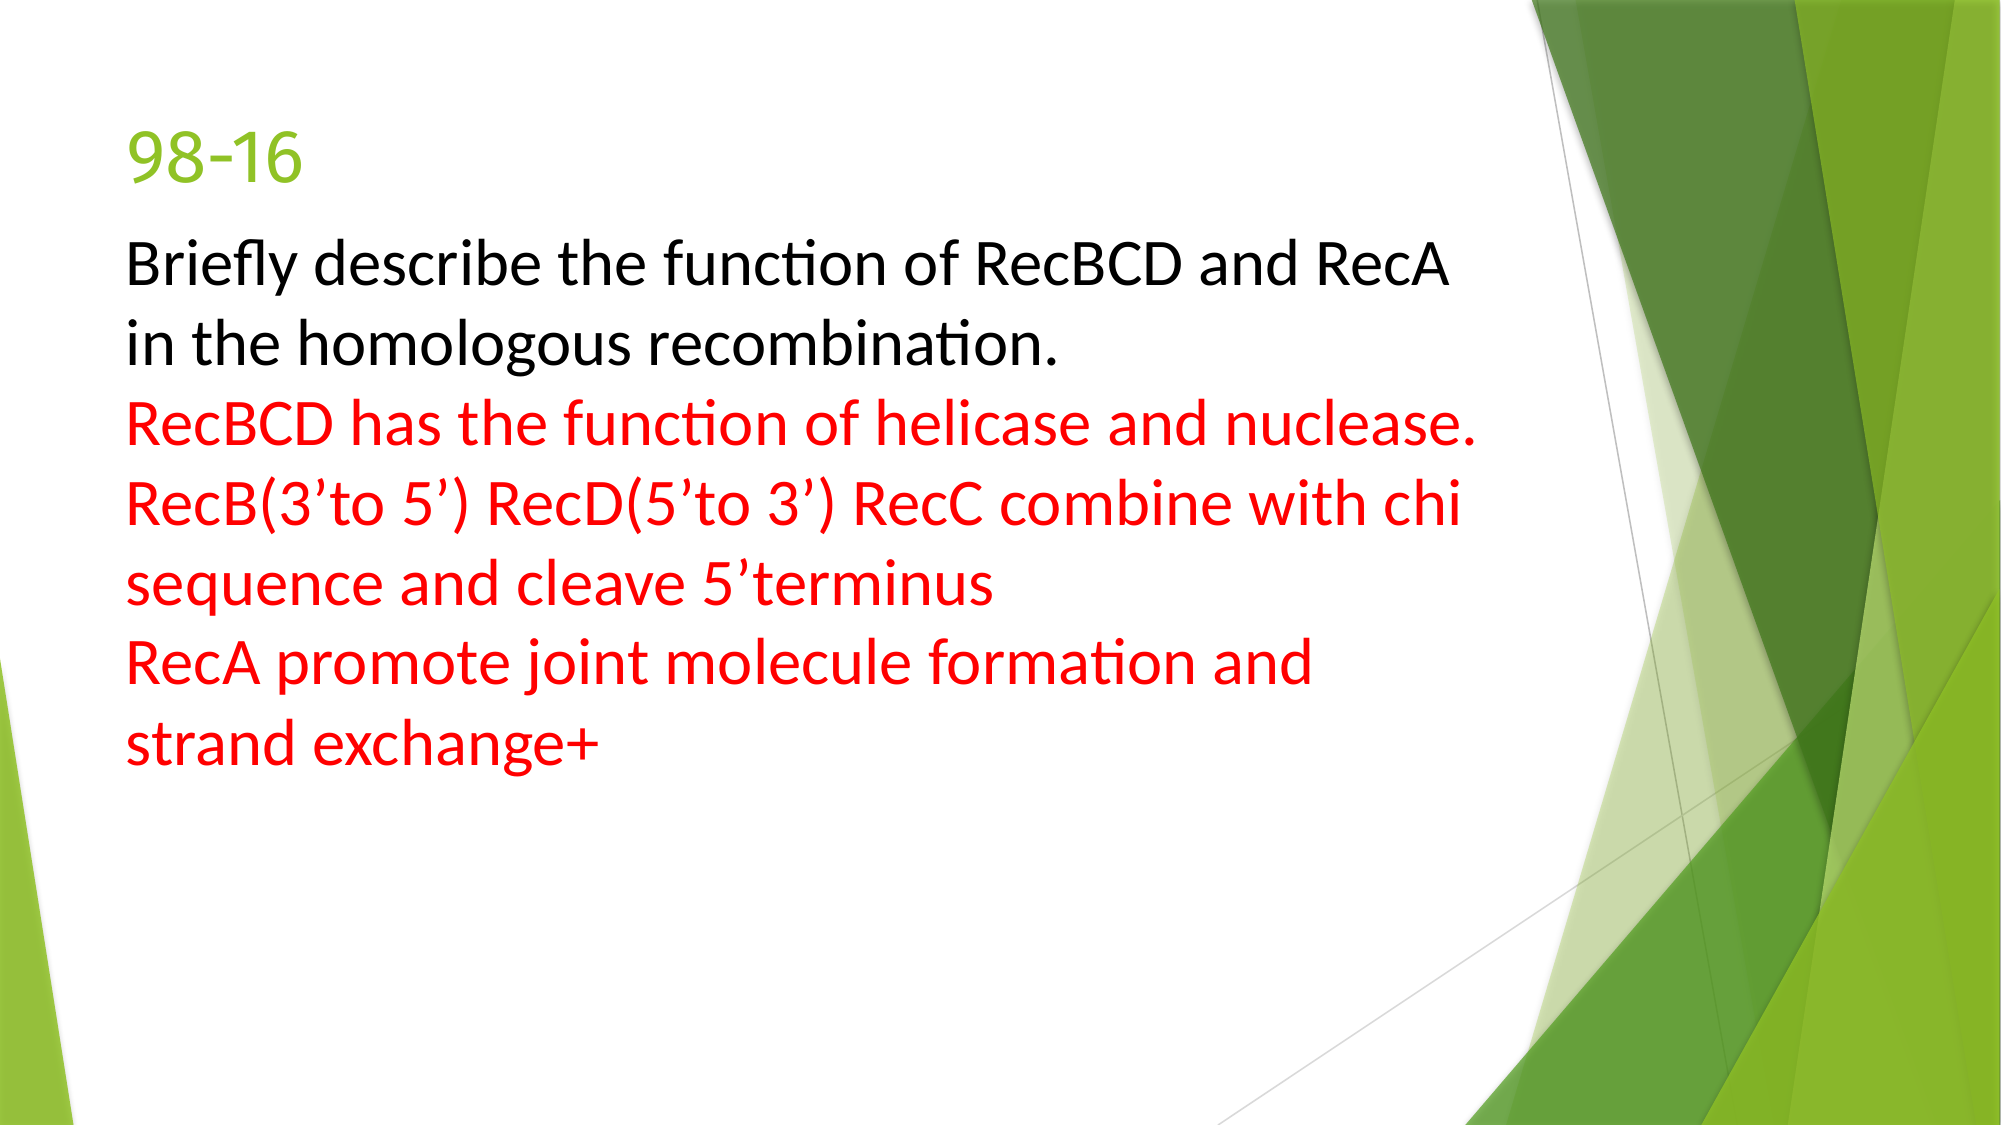

# 98-16
Briefly describe the function of RecBCD and RecA in the homologous recombination.
RecBCD has the function of helicase and nuclease.
RecB(3’to 5’) RecD(5’to 3’) RecC combine with chi sequence and cleave 5’terminus
RecA promote joint molecule formation and strand exchange+